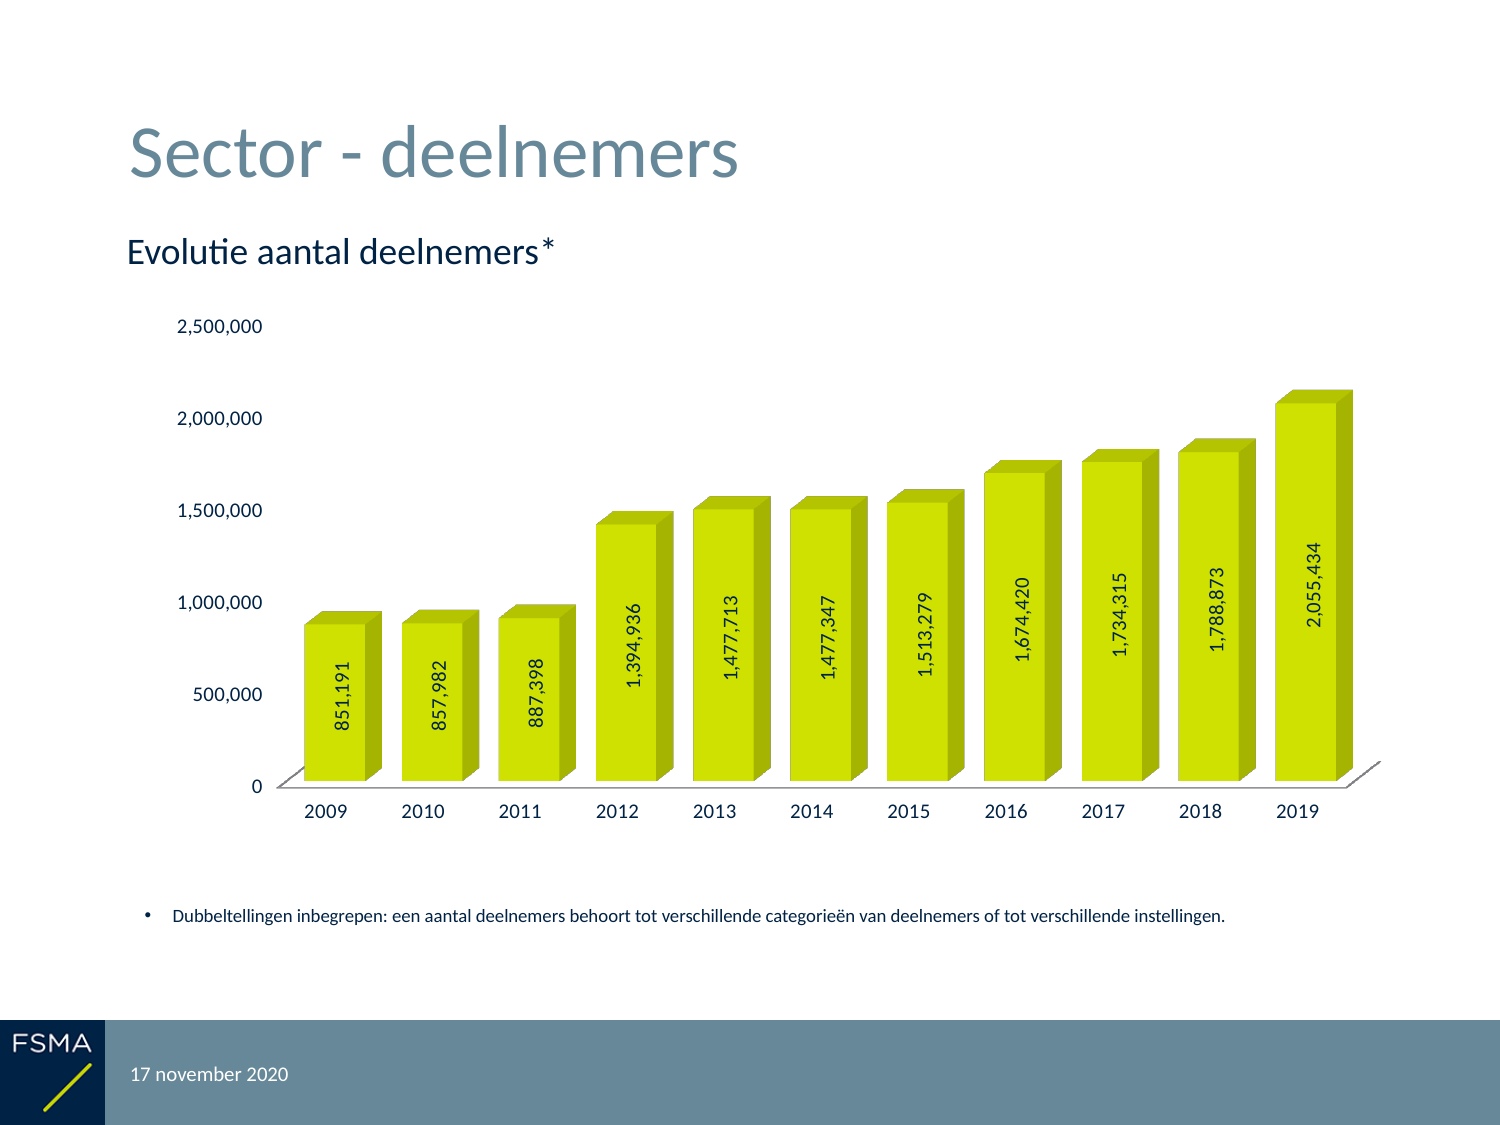

# Sector - deelnemers
Evolutie aantal deelnemers*

[unsupported chart]

Dubbeltellingen inbegrepen: een aantal deelnemers behoort tot verschillende categorieën van deelnemers of tot verschillende instellingen.
17 november 2020
Rapportering over het boekjaar 2019
11